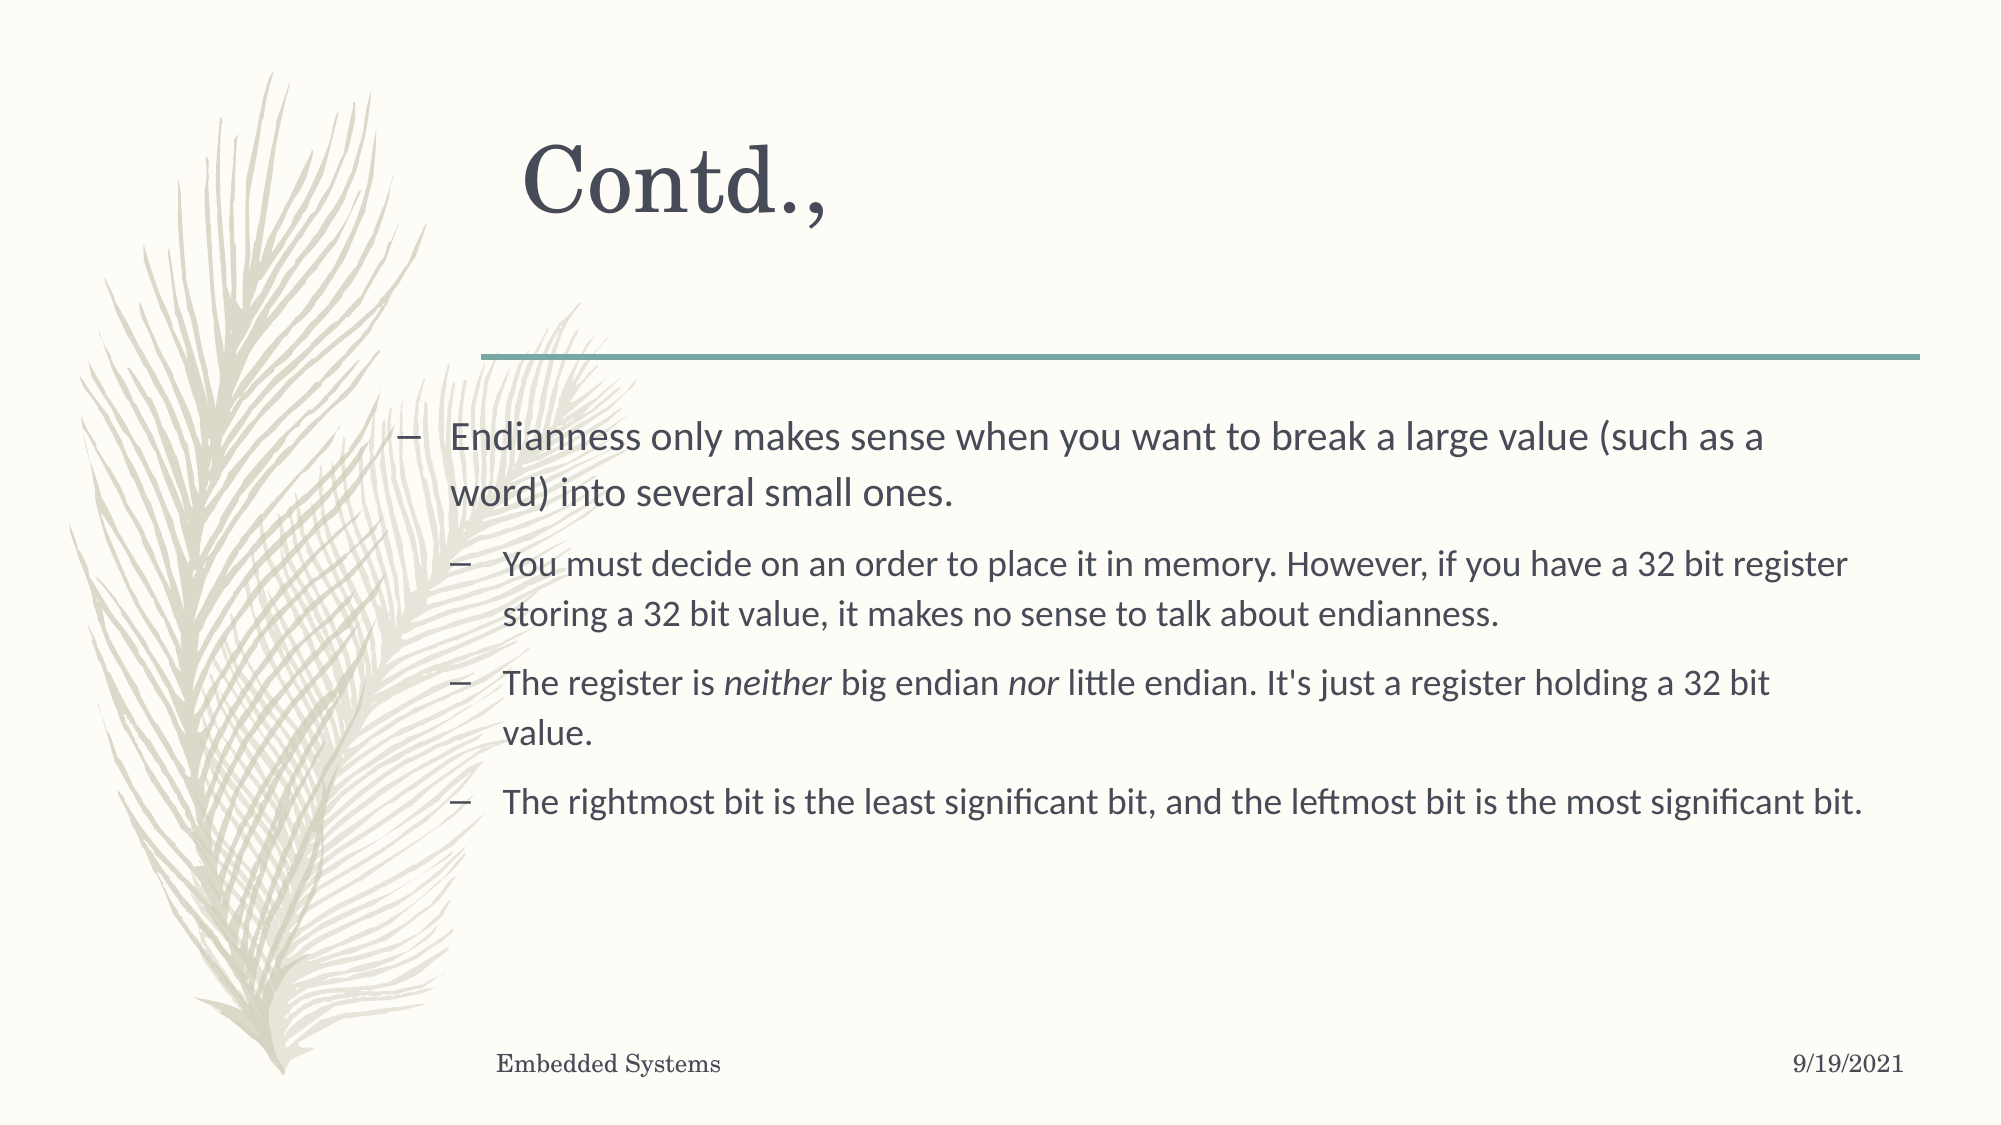

Contd.,
Endianness only makes sense when you want to break a large value (such as a word) into several small ones.
You must decide on an order to place it in memory. However, if you have a 32 bit register storing a 32 bit value, it makes no sense to talk about endianness.
The register is neither big endian nor little endian. It's just a register holding a 32 bit value.
The rightmost bit is the least significant bit, and the leftmost bit is the most significant bit.

Embedded Systems
9/19/2021